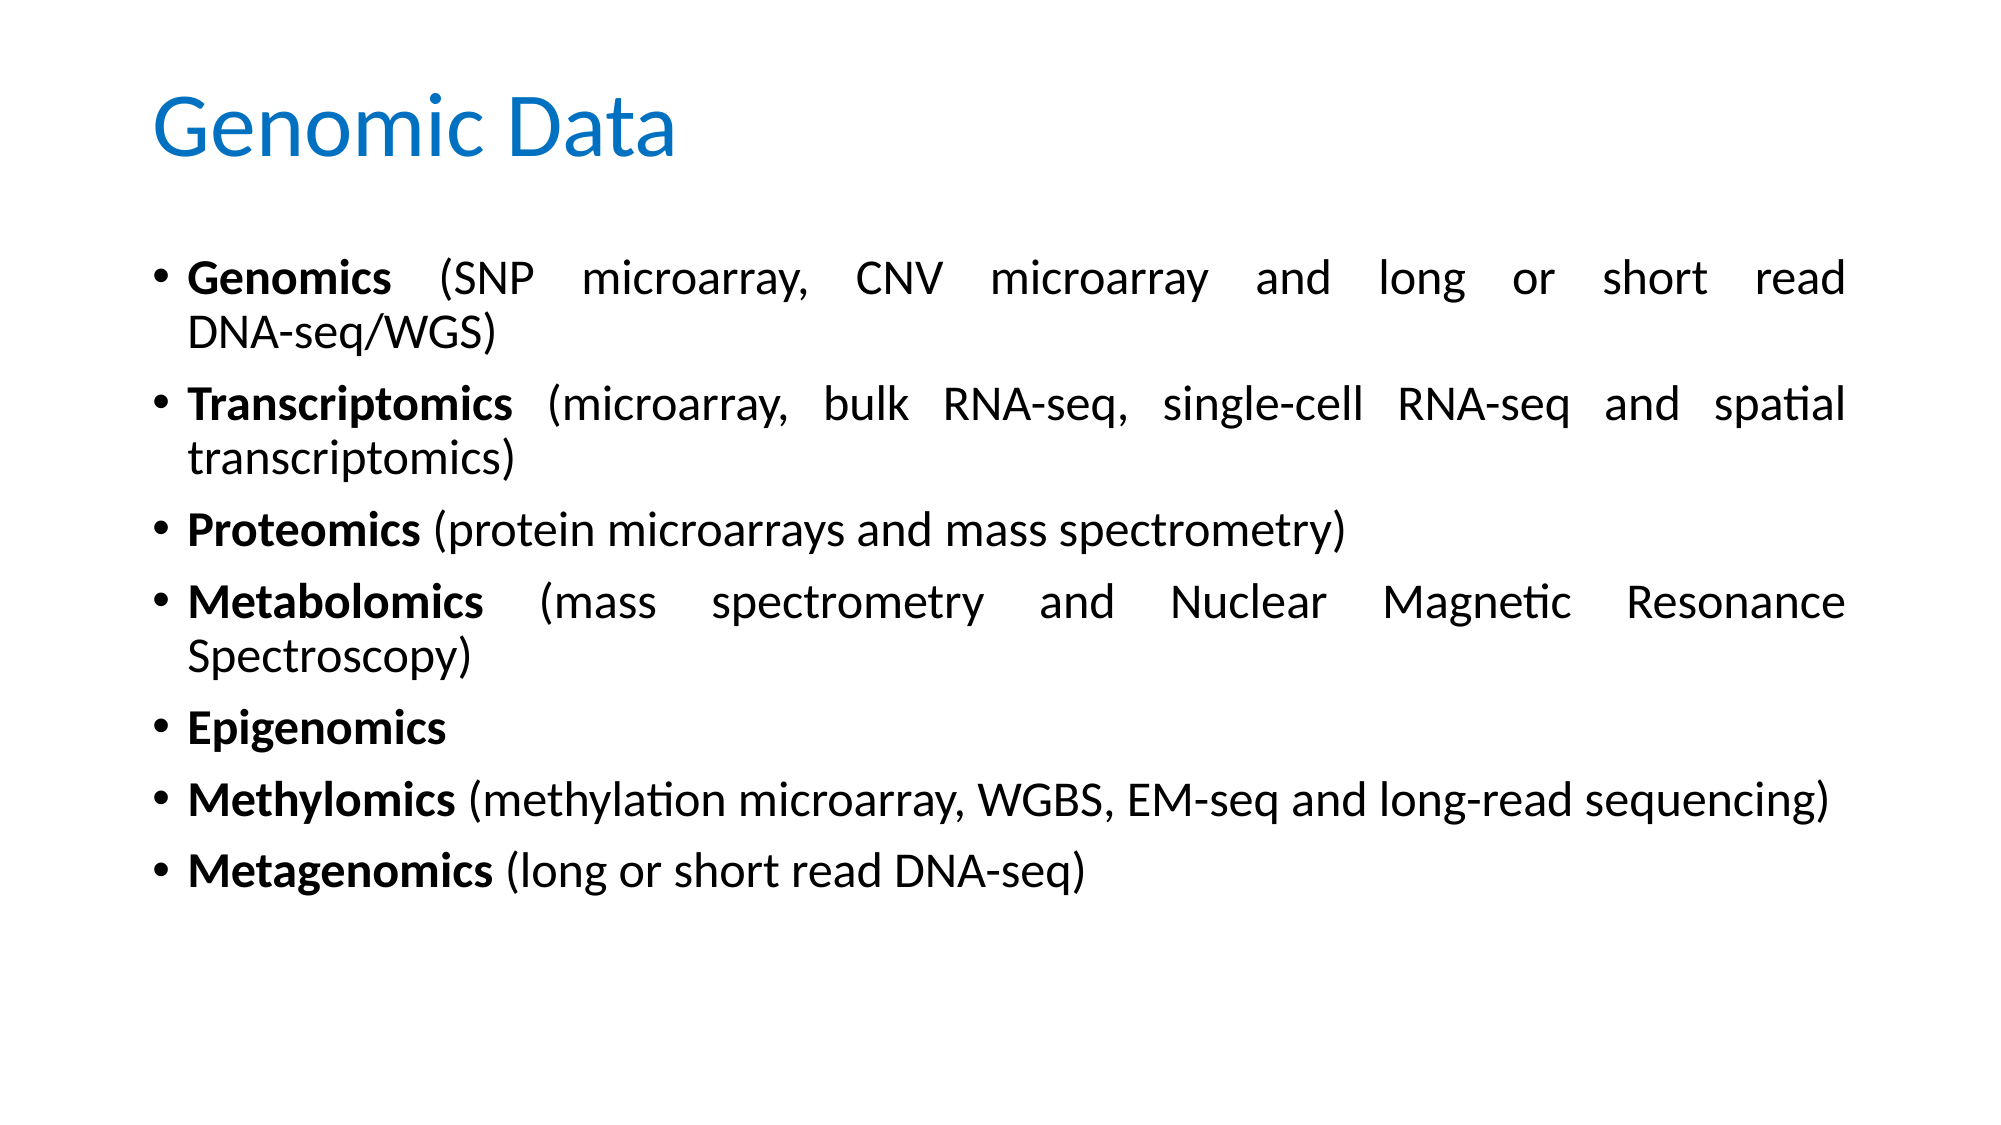

# Genomic Data
Genomics (SNP microarray, CNV microarray and long or short read DNA-seq/WGS)
Transcriptomics (microarray, bulk RNA-seq, single-cell RNA-seq and spatial transcriptomics)
Proteomics (protein microarrays and mass spectrometry)
Metabolomics (mass spectrometry and Nuclear Magnetic Resonance Spectroscopy)
Epigenomics
Methylomics (methylation microarray, WGBS, EM-seq and long-read sequencing)
Metagenomics (long or short read DNA-seq)